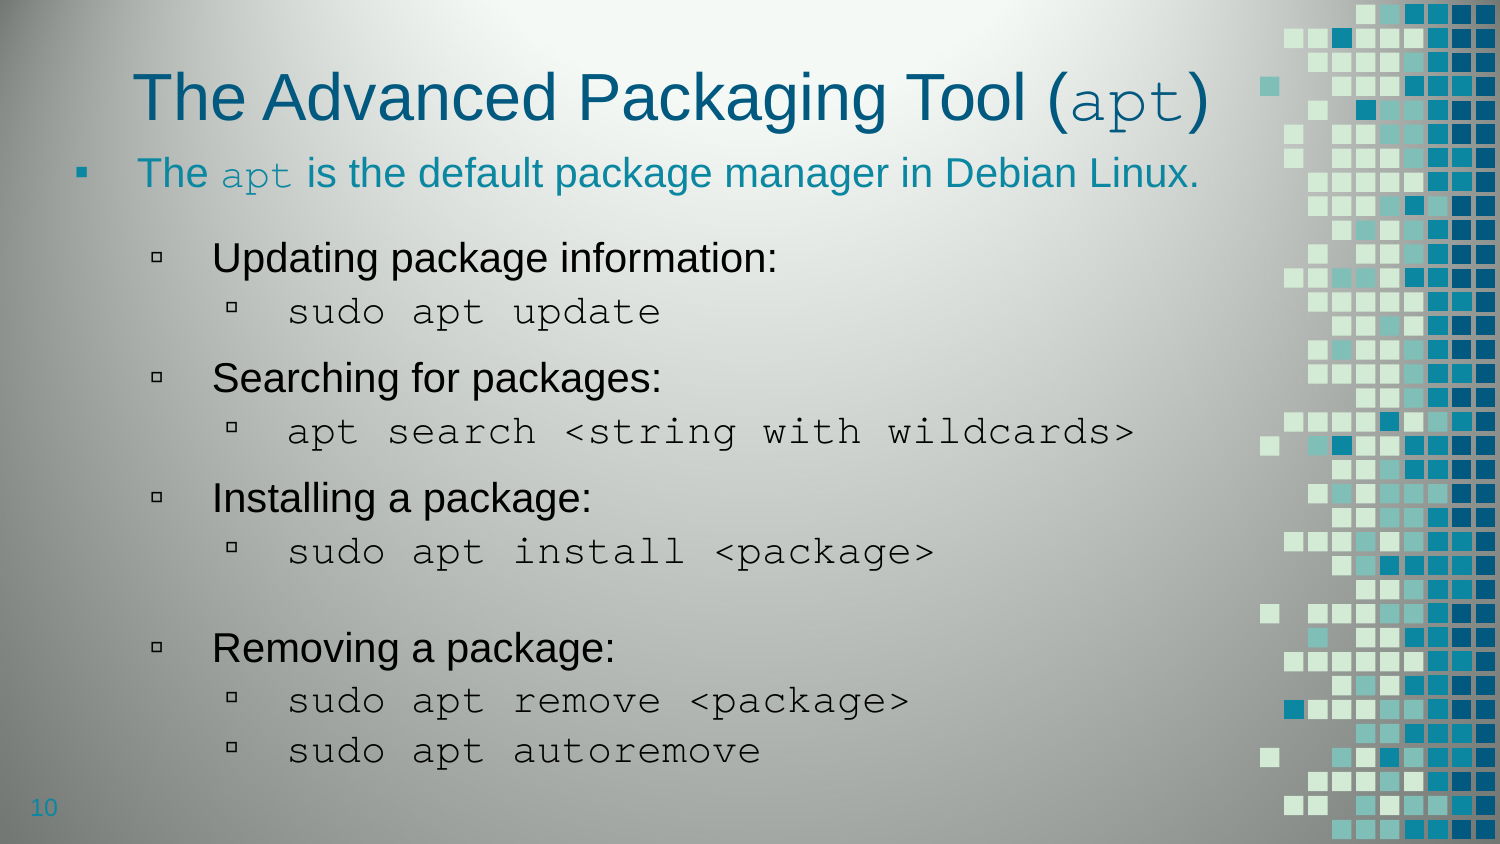

# The Advanced Packaging Tool (apt)
The apt is the default package manager in Debian Linux.

Updating package information:
sudo apt update

Searching for packages:
apt search <string with wildcards>

Installing a package:
sudo apt install <package>

Removing a package:
sudo apt remove <package>
sudo apt autoremove
10